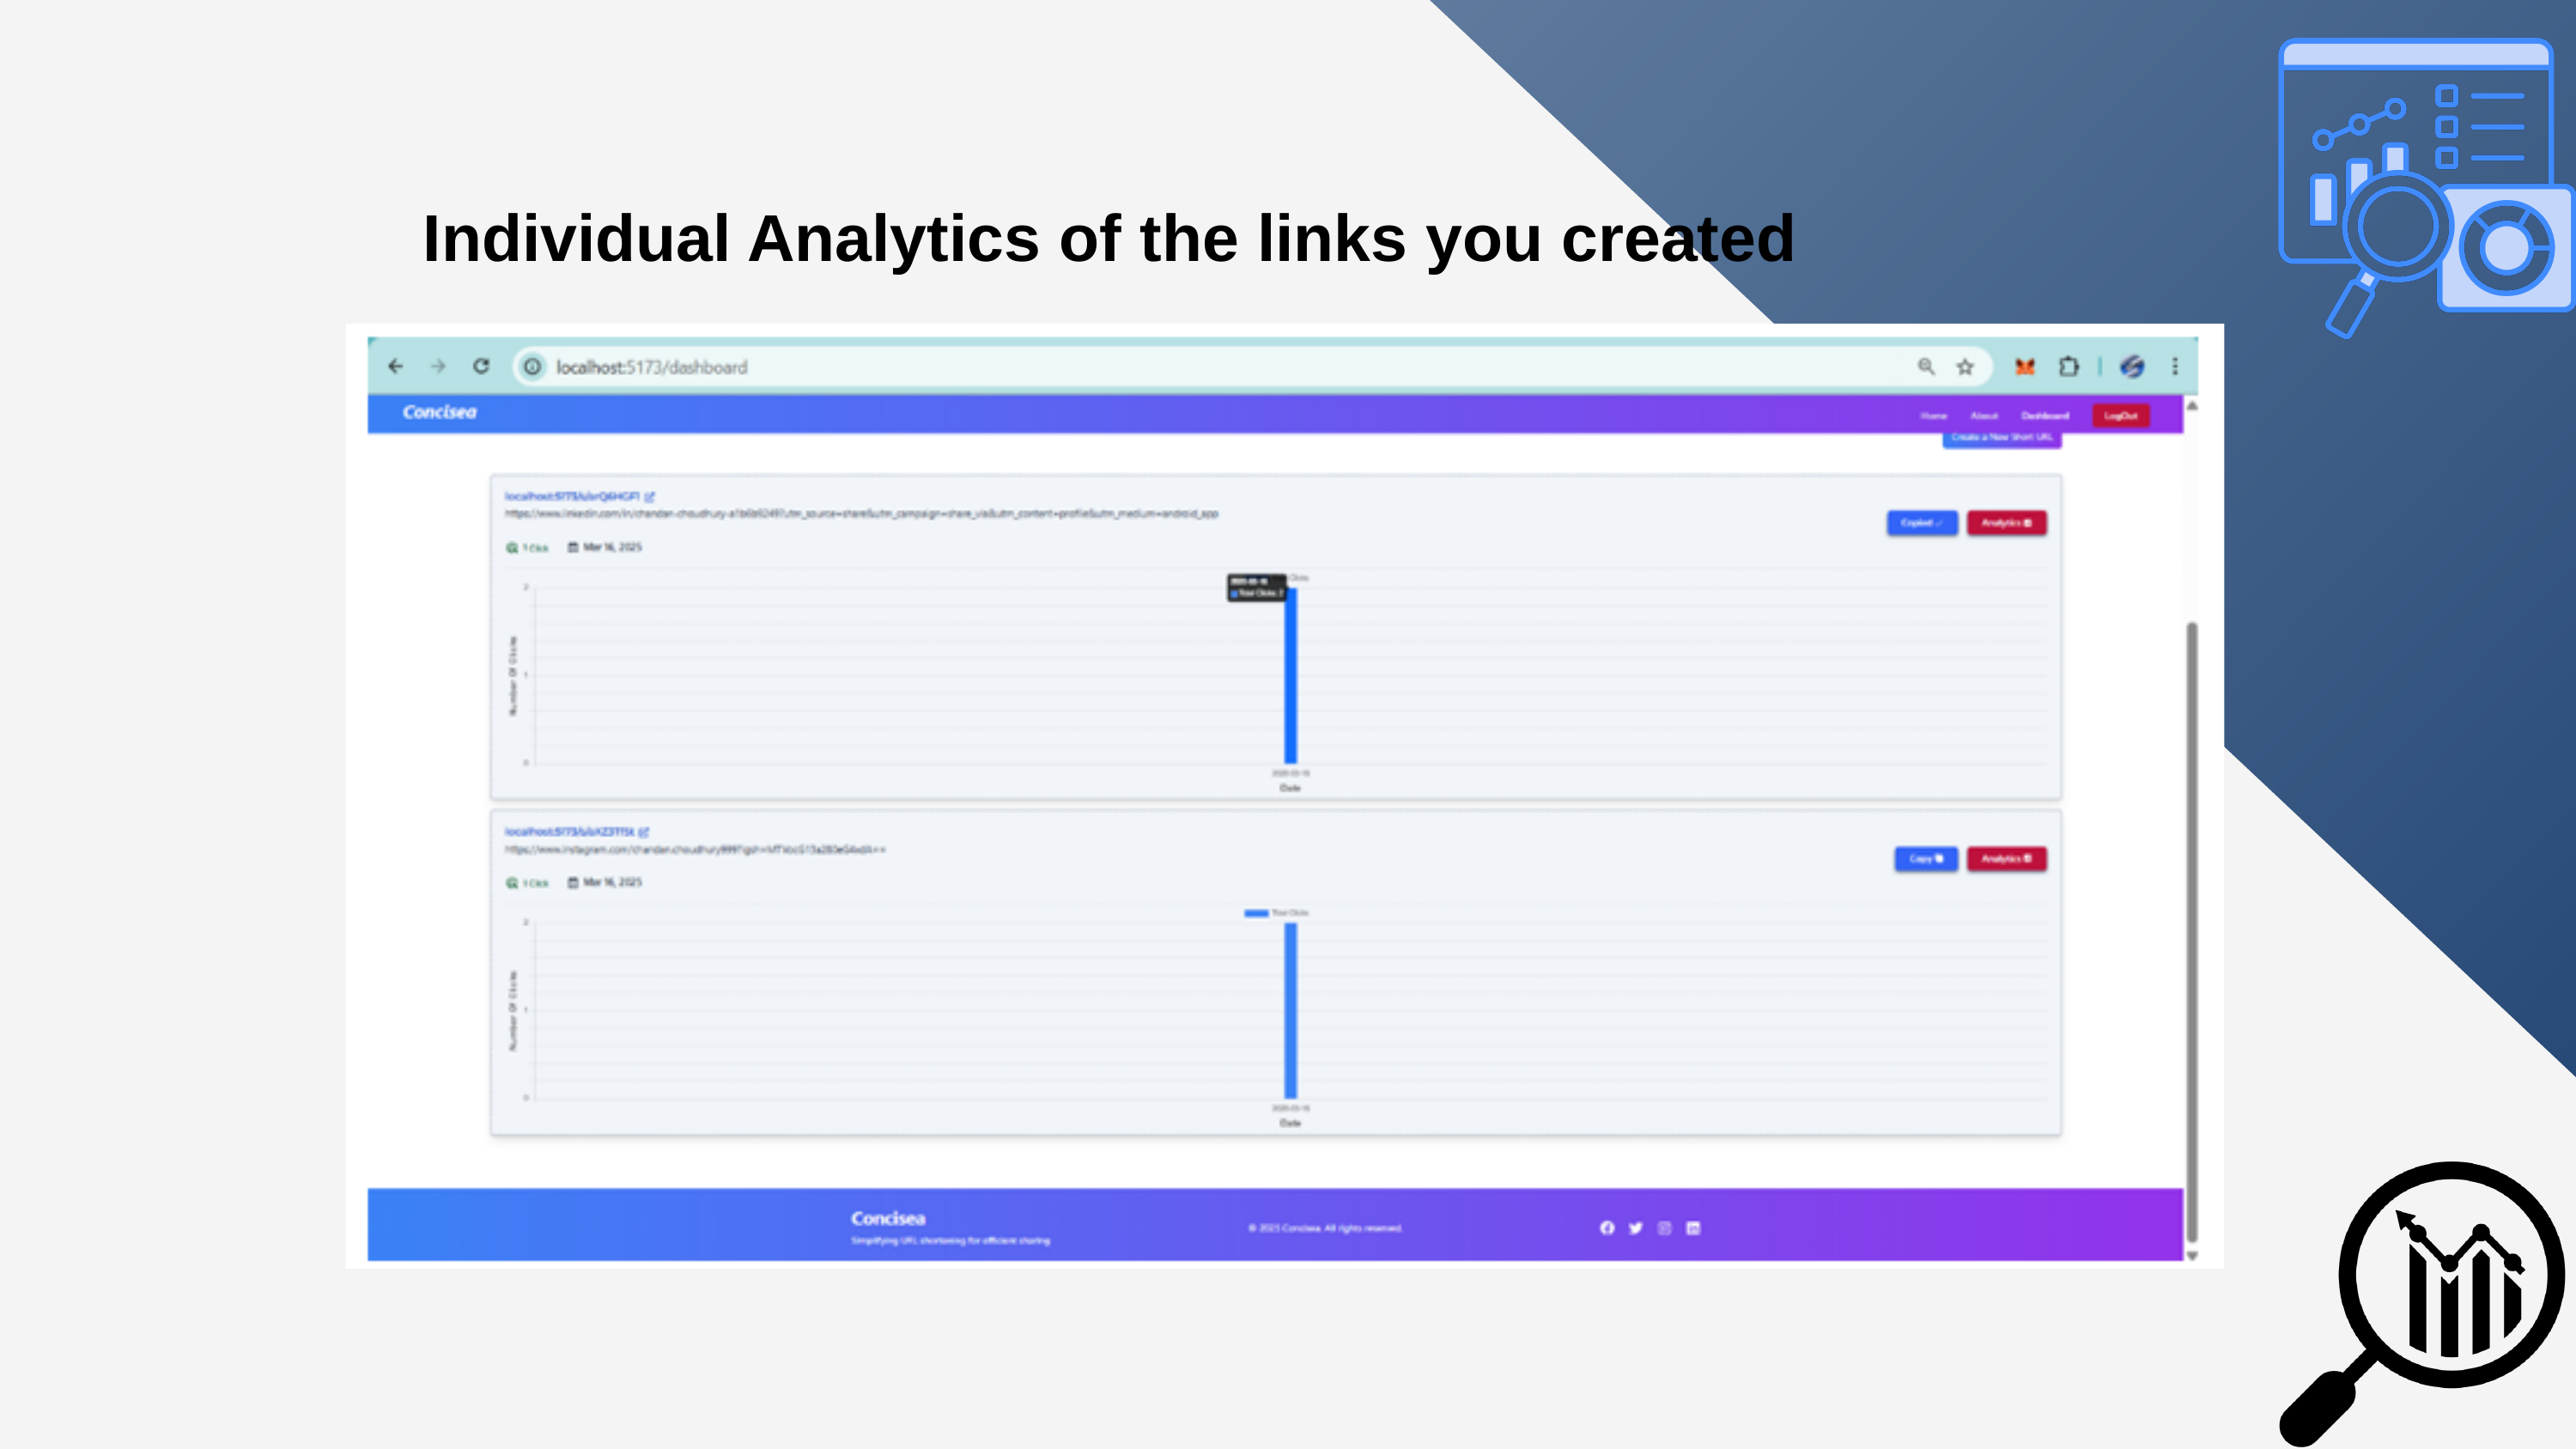

Individual Analytics of the links you created